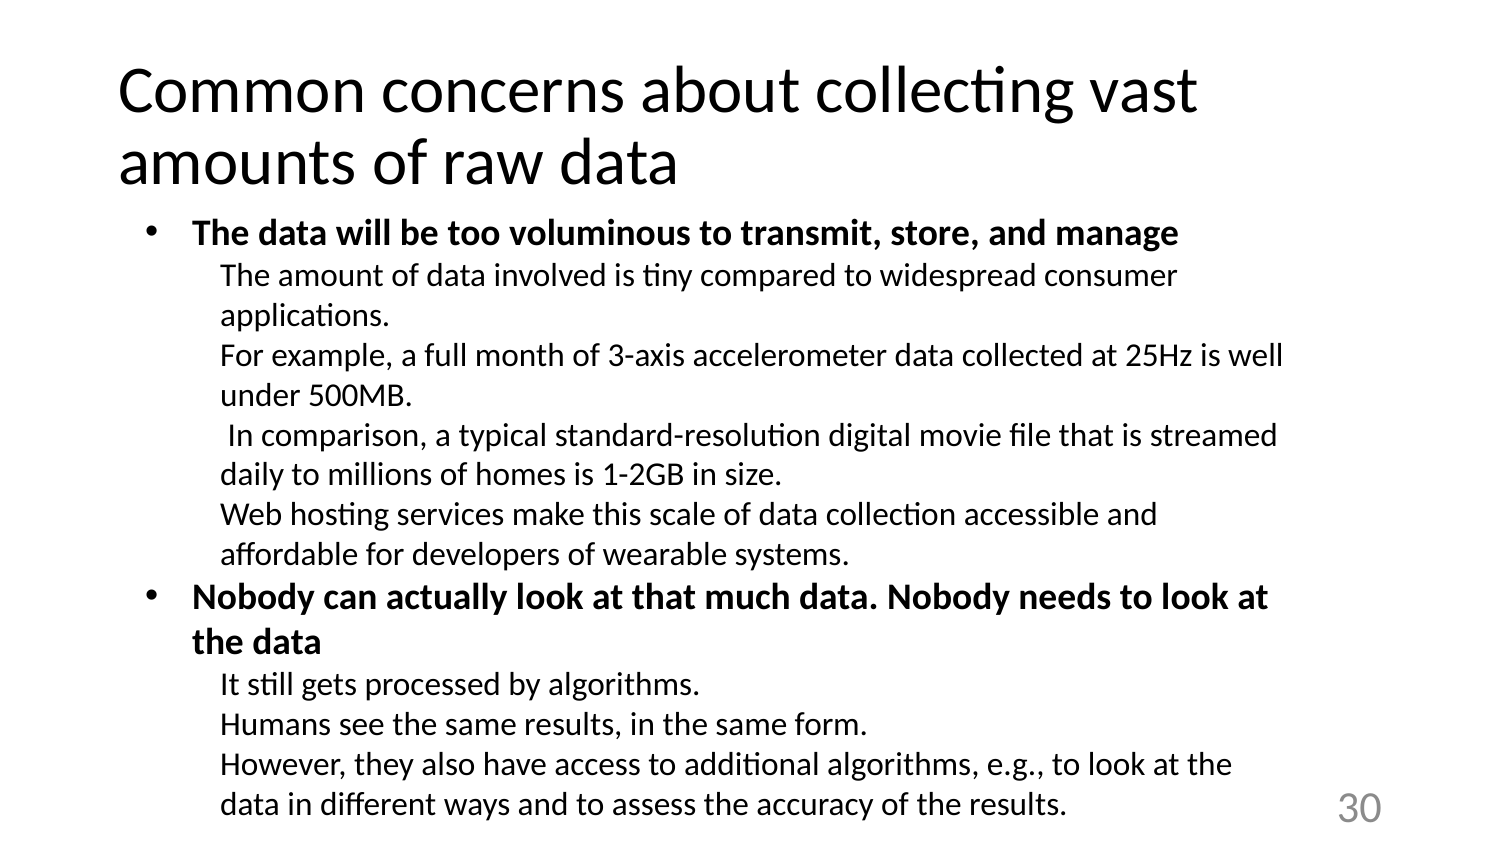

# Common concerns about collecting vast amounts of raw data
The data will be too voluminous to transmit, store, and manage
The amount of data involved is tiny compared to widespread consumer applications.
For example, a full month of 3-axis accelerometer data collected at 25Hz is well under 500MB.
 In comparison, a typical standard-resolution digital movie file that is streamed daily to millions of homes is 1-2GB in size.
Web hosting services make this scale of data collection accessible and affordable for developers of wearable systems.
Nobody can actually look at that much data. Nobody needs to look at the data
It still gets processed by algorithms.
Humans see the same results, in the same form.
However, they also have access to additional algorithms, e.g., to look at the data in different ways and to assess the accuracy of the results.

30